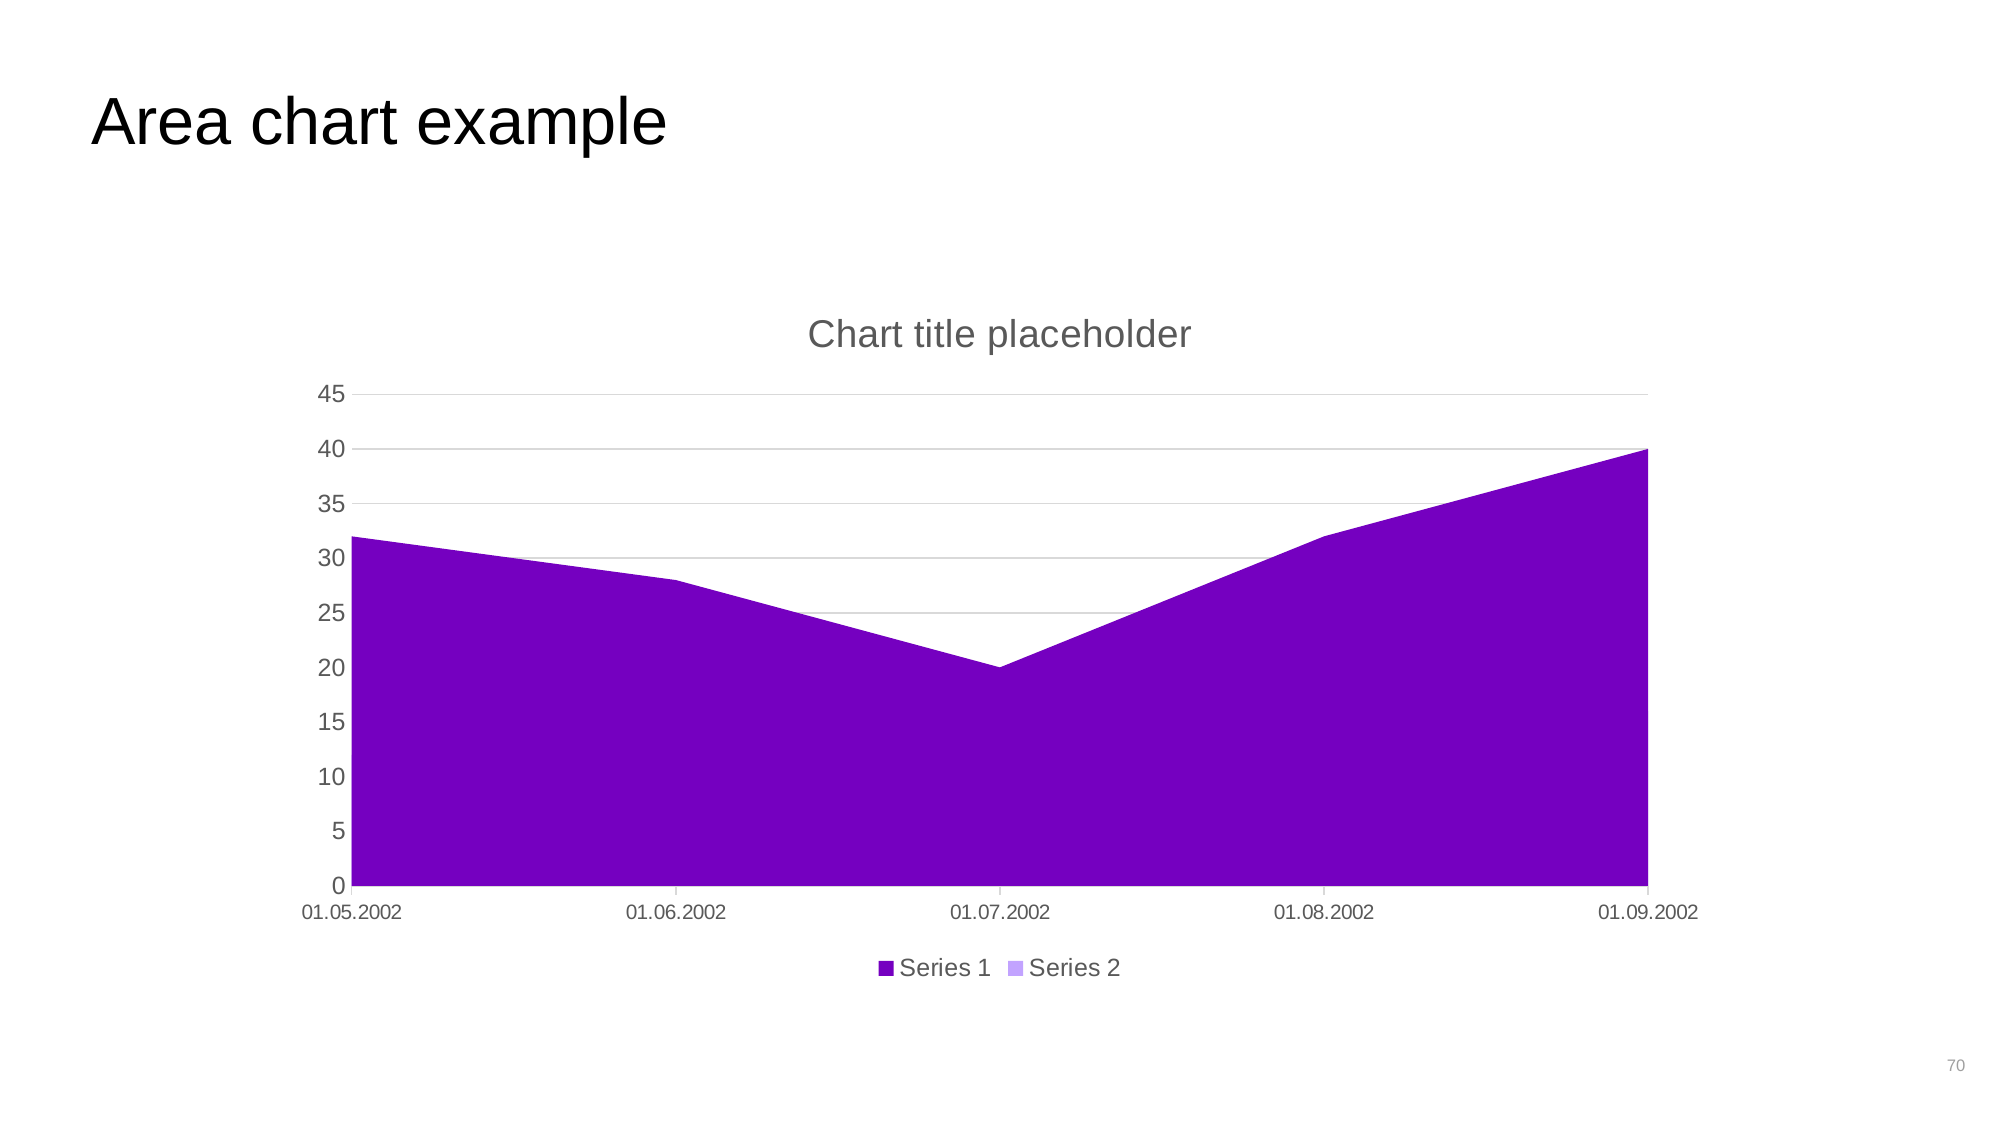

# Area chart example

### Chart: Chart title placeholder

| Category | Series 1 | Series 2 |
|---|---|---|
| 01.05.2002 | 32.0 | 12.0 |
| 01.06.2002 | 28.0 | 10.0 |
| 01.07.2002 | 20.0 | 8.0 |
| 01.08.2002 | 32.0 | 6.0 |
| 01.09.2002 | 40.0 | 16.0 |